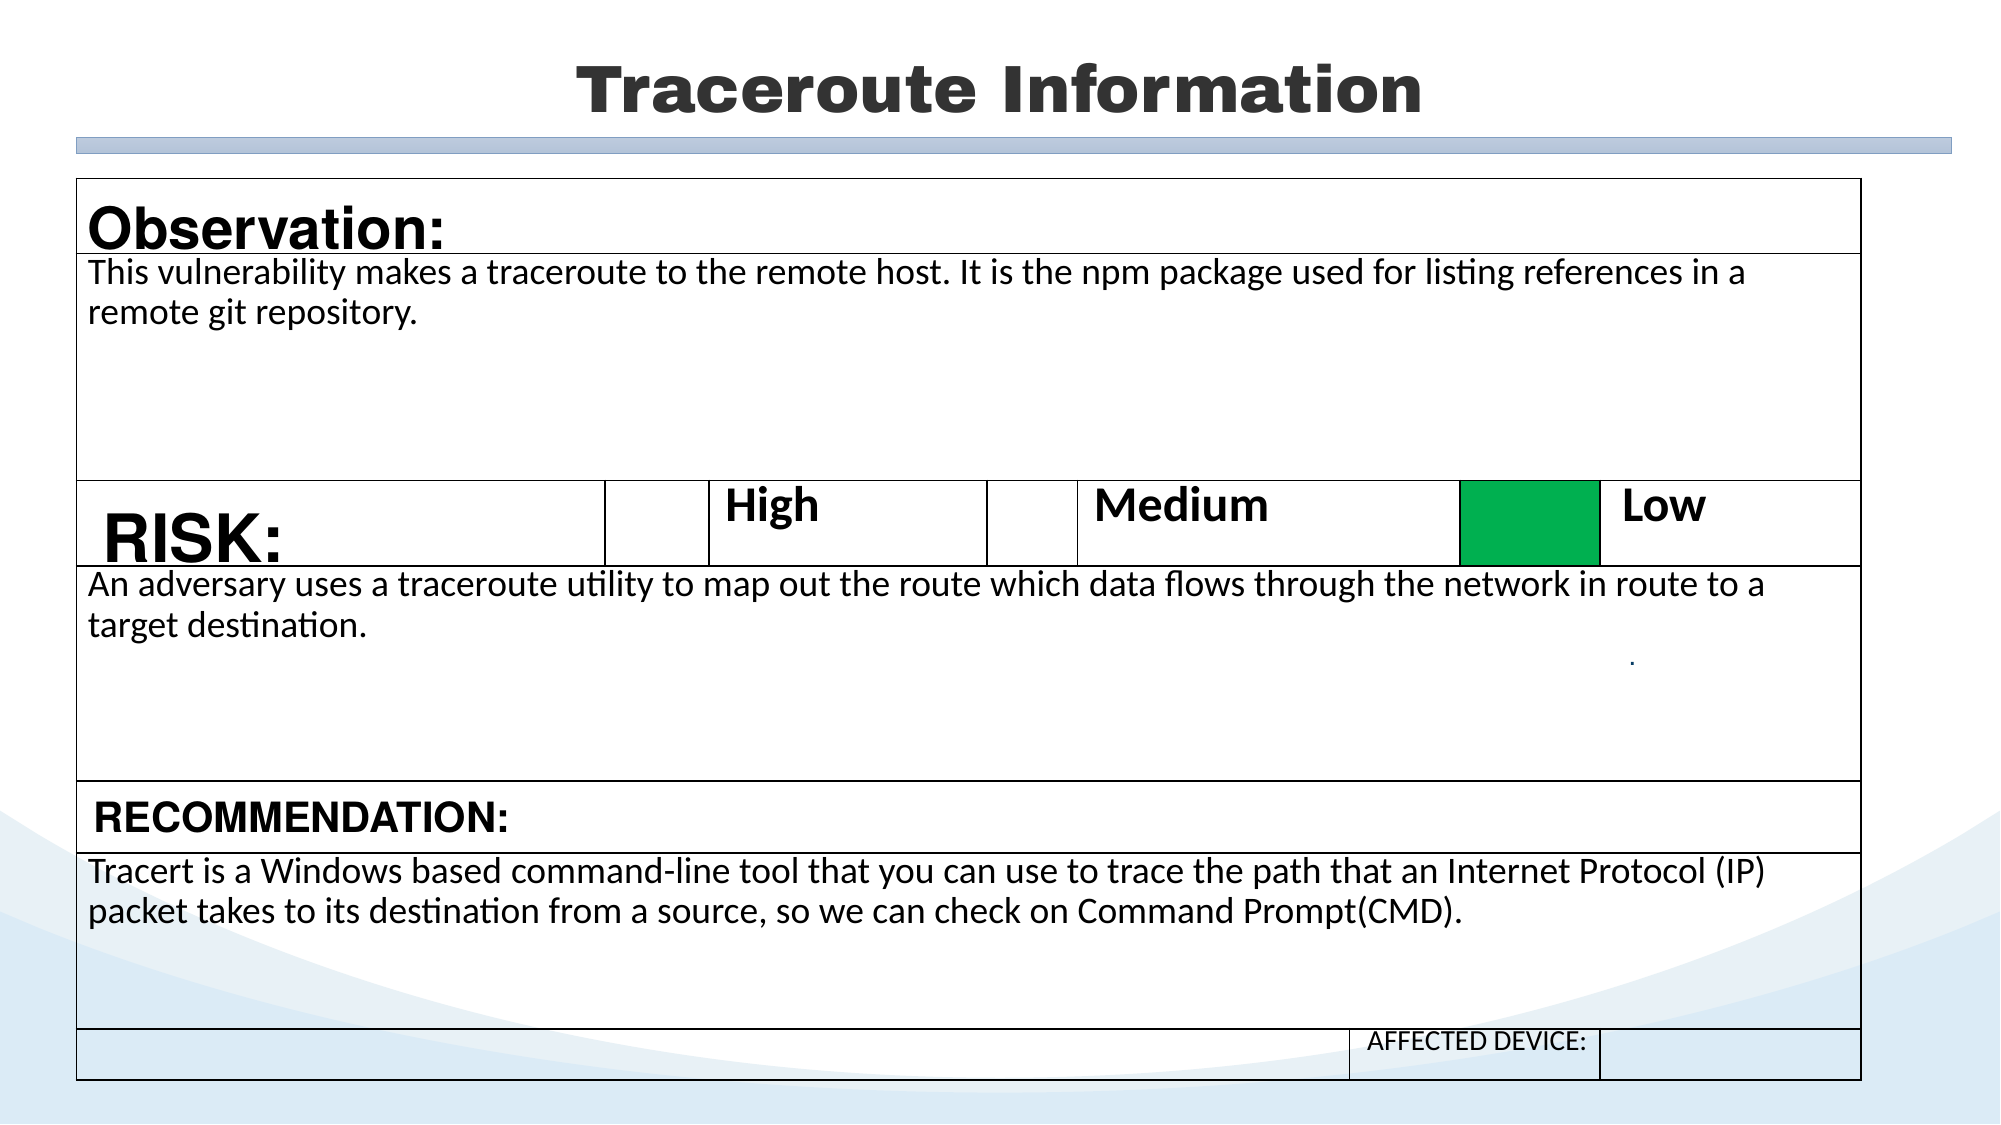

Traceroute Information

| Observation: |  |  |  |  |  |  |  |
| --- | --- | --- | --- | --- | --- | --- | --- |
| This vulnerability makes a traceroute to the remote host. It is the npm package used for listing references in a remote git repository. |  |  |  |  |  |  |  |
| RISK: |  | High |  | Medium |  |  | Low |
| An adversary uses a traceroute utility to map out the route which data flows through the network in route to a target destination. |  |  |  |  |  |  |  |
| RECOMMENDATION: |  |  |  |  |  |  |  |
| Tracert is a Windows based command-line tool that you can use to trace the path that an Internet Protocol (IP) packet takes to its destination from a source, so we can check on Command Prompt(CMD). |  |  |  |  |  |  |  |
|  |  |  |  |  | AFFECTED DEVICE: |  |  |
.